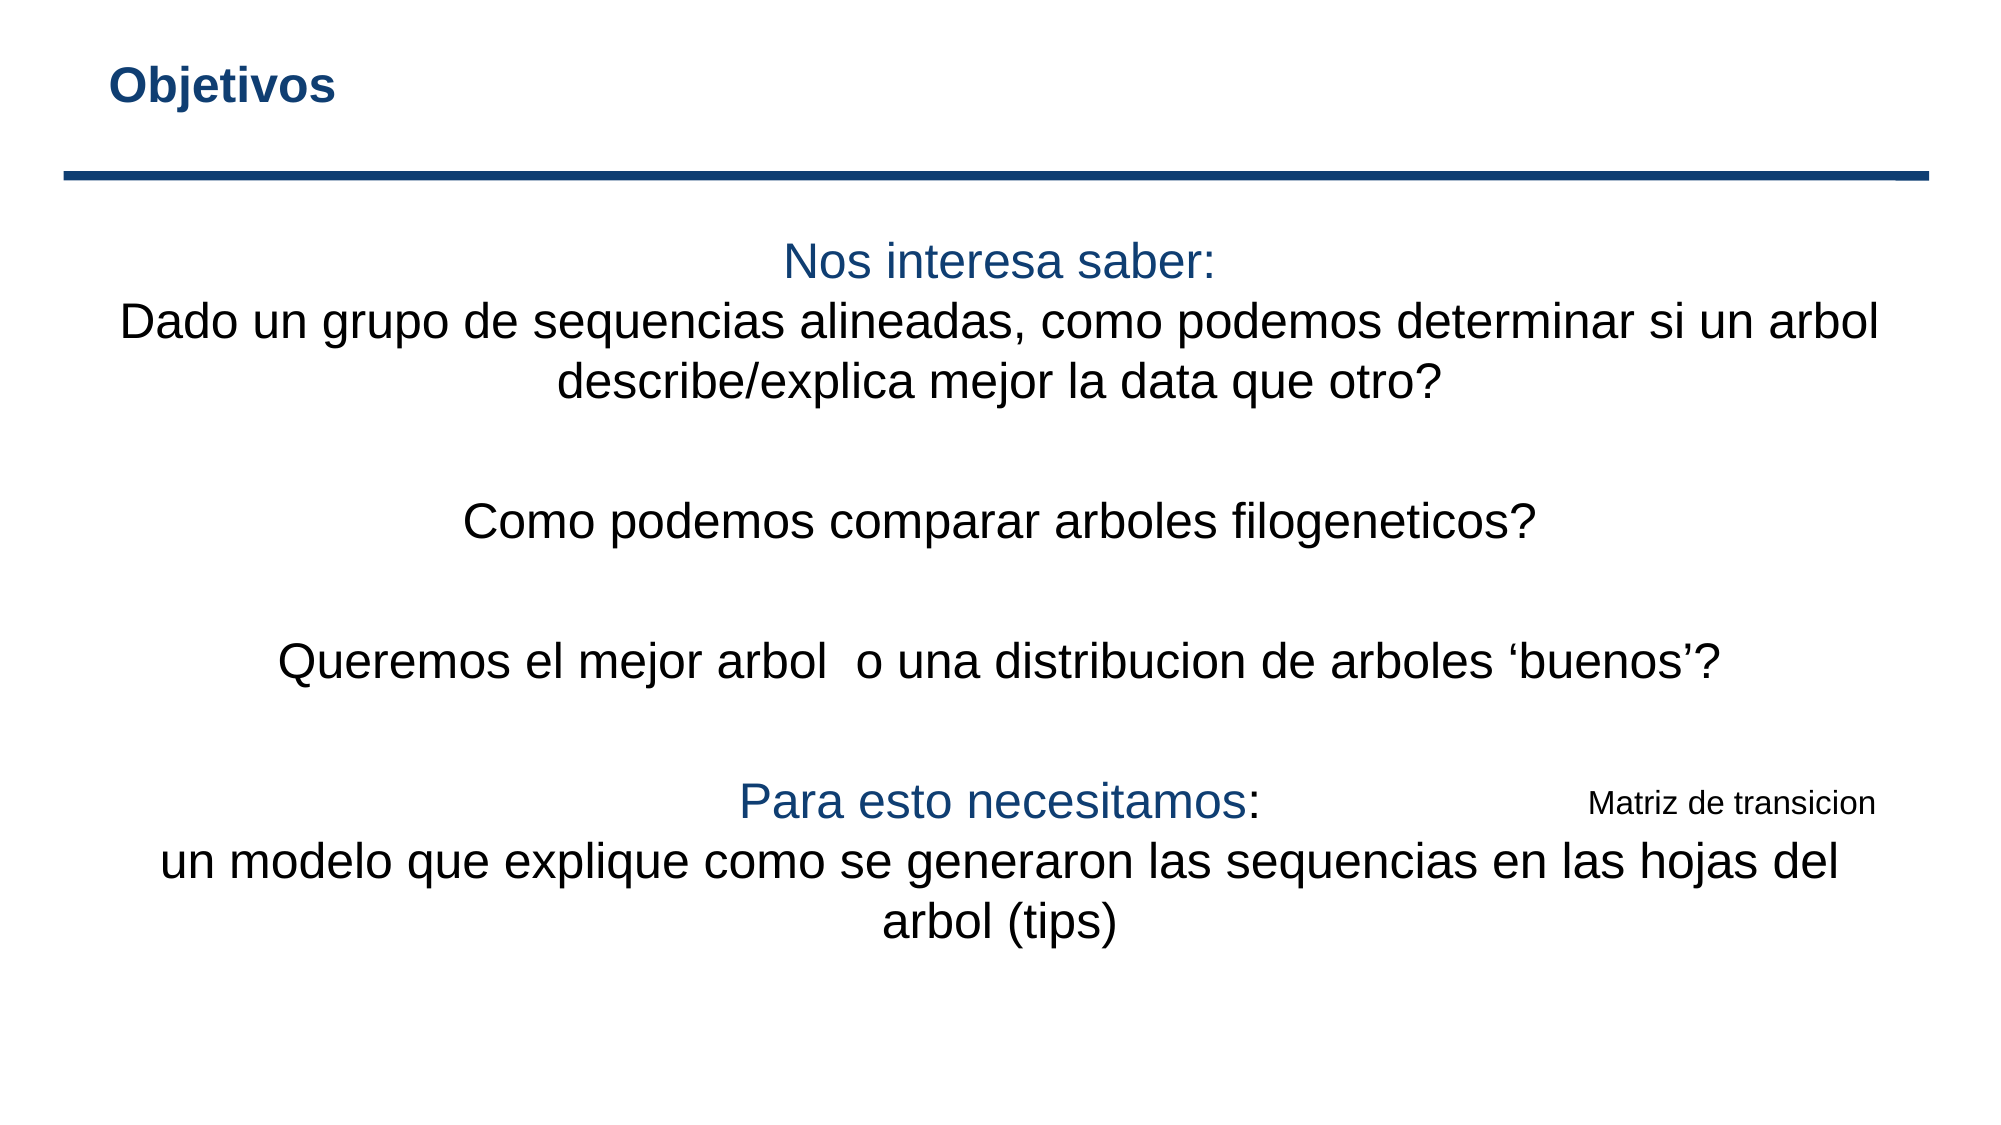

# Objetivos
Nos interesa saber:
Dado un grupo de sequencias alineadas, como podemos determinar si un arbol describe/explica mejor la data que otro?

Como podemos comparar arboles filogeneticos?

Queremos el mejor arbol  o una distribucion de arboles ‘buenos’?

Para esto necesitamos:
un modelo que explique como se generaron las sequencias en las hojas del arbol (tips)

Matriz de transicion